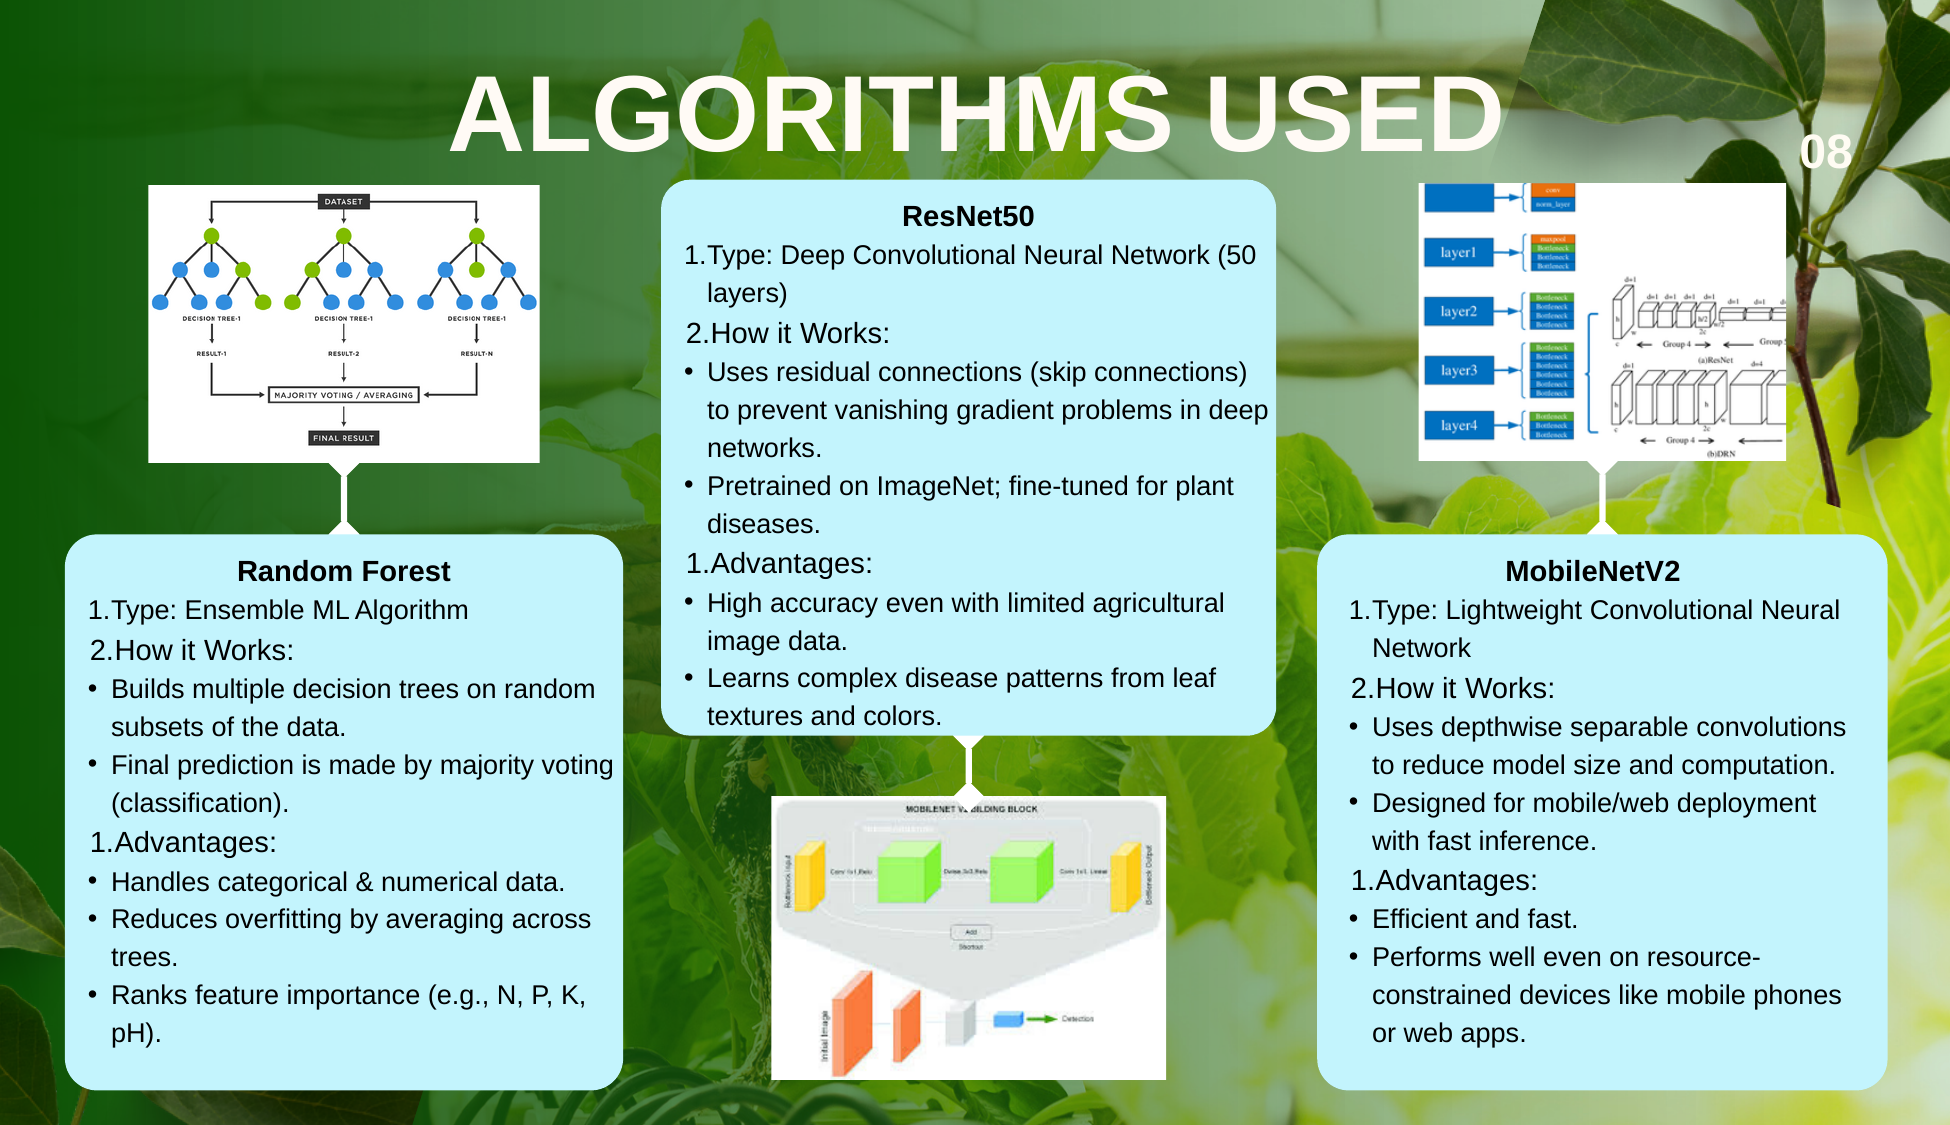

ALGORITHMS USED
08

ResNet50
Type: Deep Convolutional Neural Network (50 layers)
How it Works:
Uses residual connections (skip connections) to prevent vanishing gradient problems in deep networks.
Pretrained on ImageNet; fine-tuned for plant diseases.
Advantages:
High accuracy even with limited agricultural image data.
Learns complex disease patterns from leaf textures and colors.

Random Forest
Type: Ensemble ML Algorithm
How it Works:
Builds multiple decision trees on random subsets of the data.
Final prediction is made by majority voting (classification).
Advantages:
Handles categorical & numerical data.
Reduces overfitting by averaging across trees.
Ranks feature importance (e.g., N, P, K, pH).
MobileNetV2
Type: Lightweight Convolutional Neural Network
How it Works:
Uses depthwise separable convolutions to reduce model size and computation.
Designed for mobile/web deployment with fast inference.
Advantages:
Efficient and fast.
Performs well even on resource-constrained devices like mobile phones or web apps.